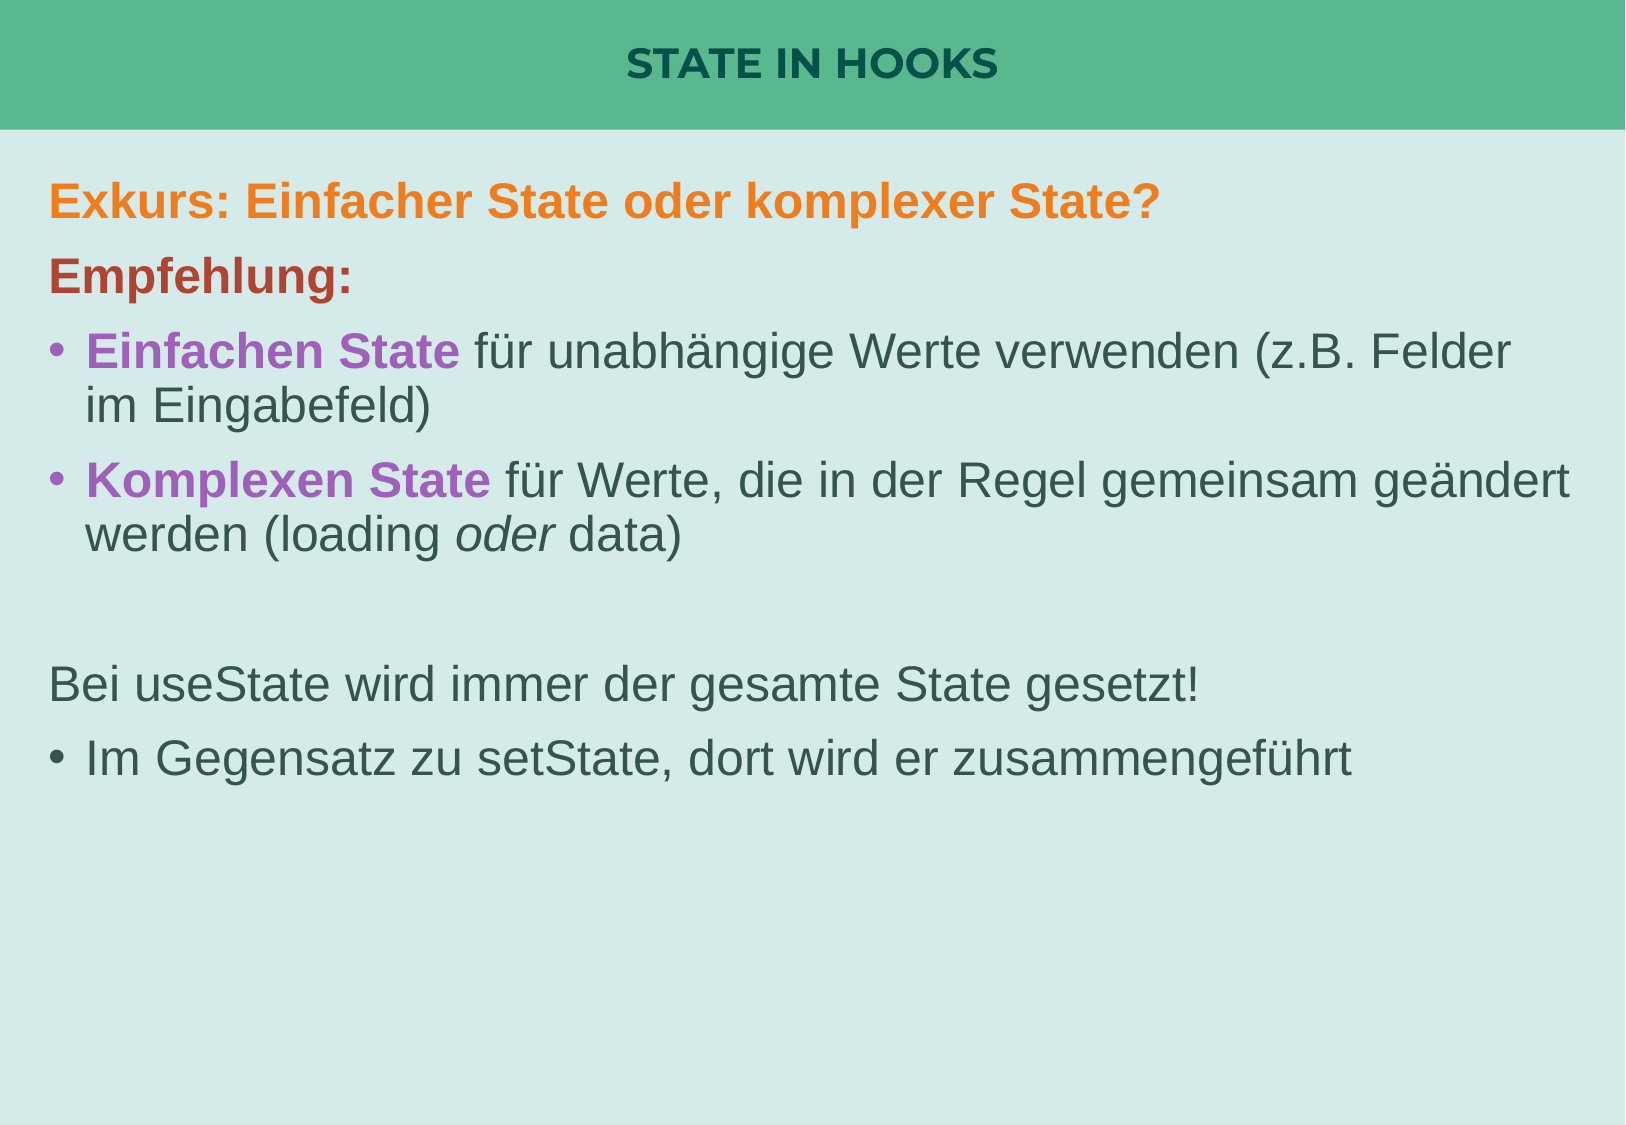

# State in Hooks
Exkurs: Einfacher State oder komplexer State?
Empfehlung:
Einfachen State für unabhängige Werte verwenden (z.B. Felder im Eingabefeld)
Komplexen State für Werte, die in der Regel gemeinsam geändert werden (loading oder data)

Bei useState wird immer der gesamte State gesetzt!
Im Gegensatz zu setState, dort wird er zusammengeführt